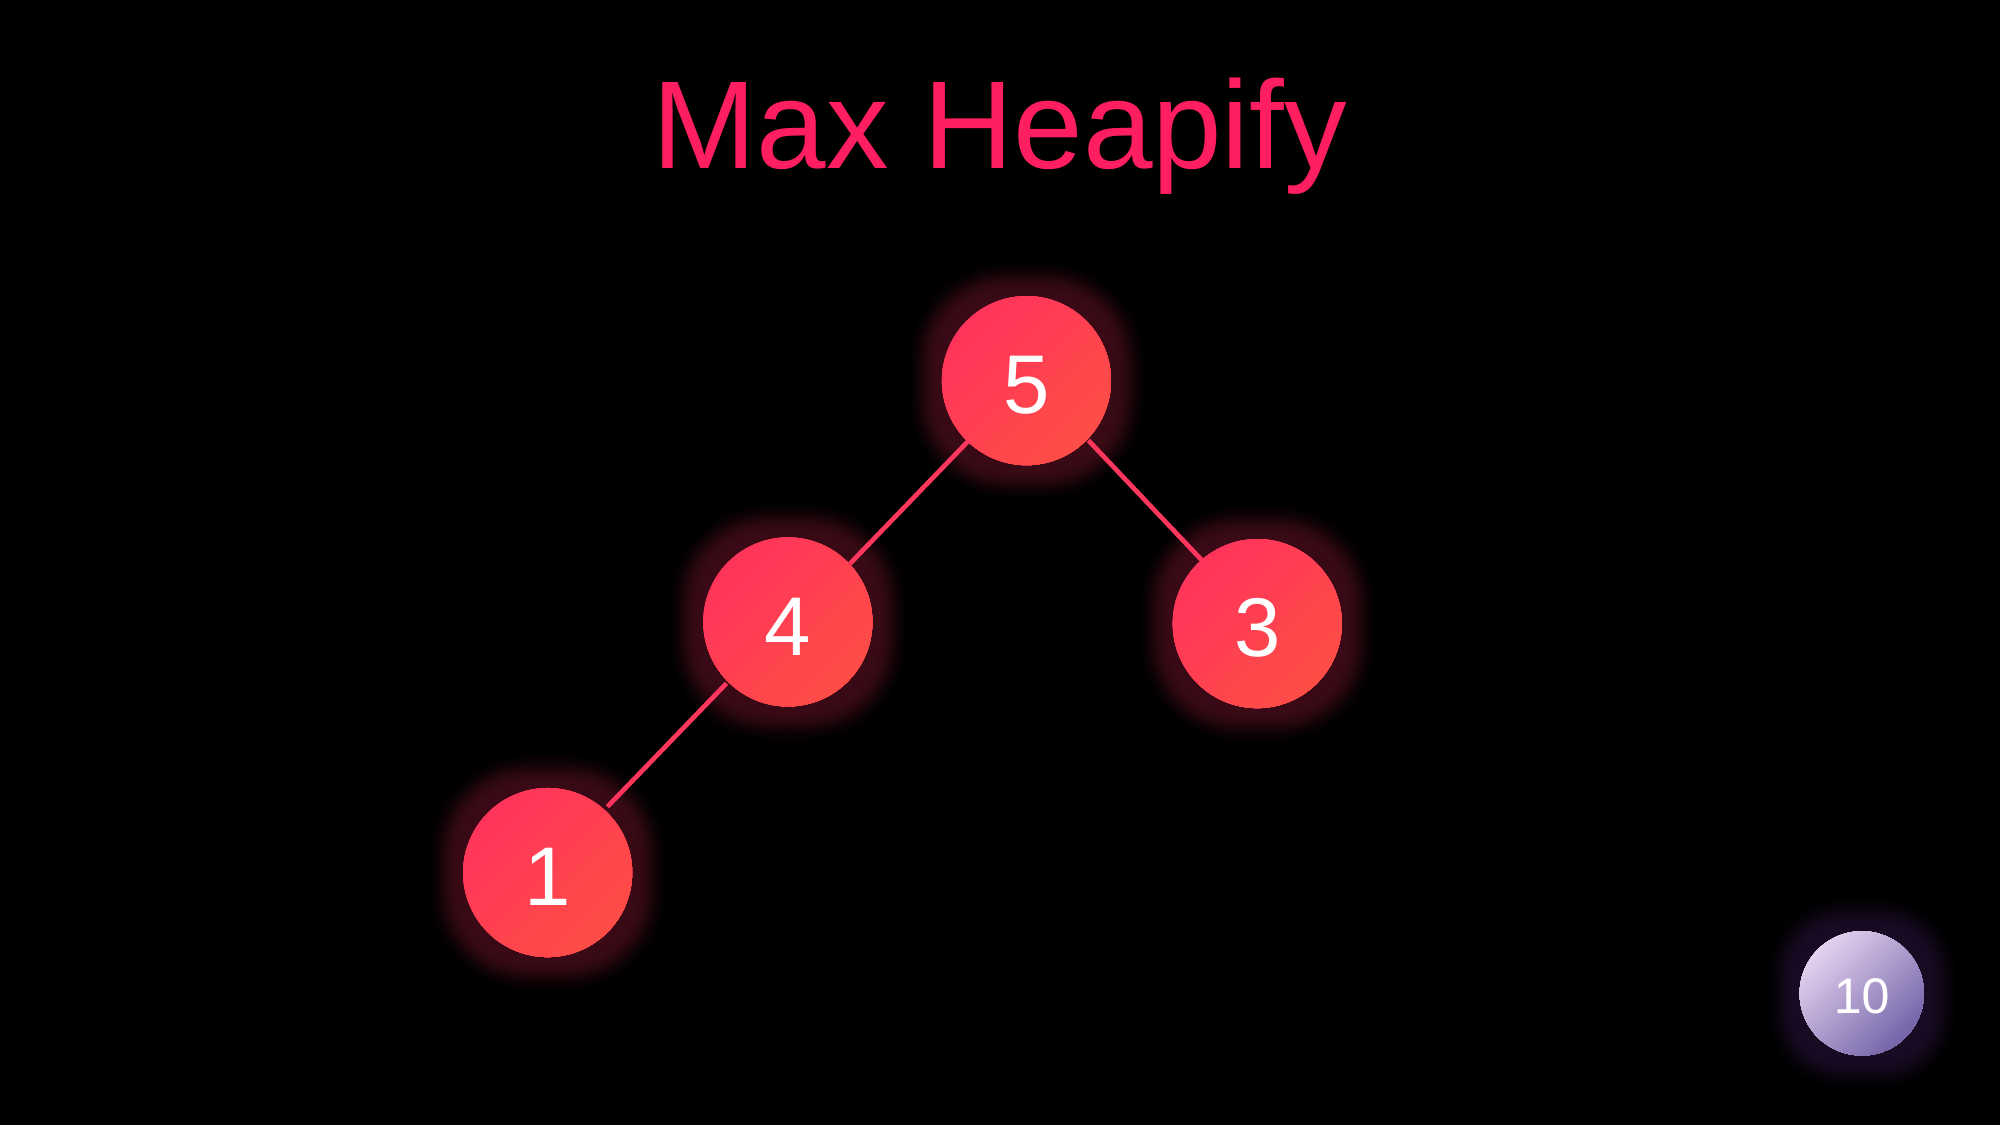

Max Heapify
5
4
3
1
10